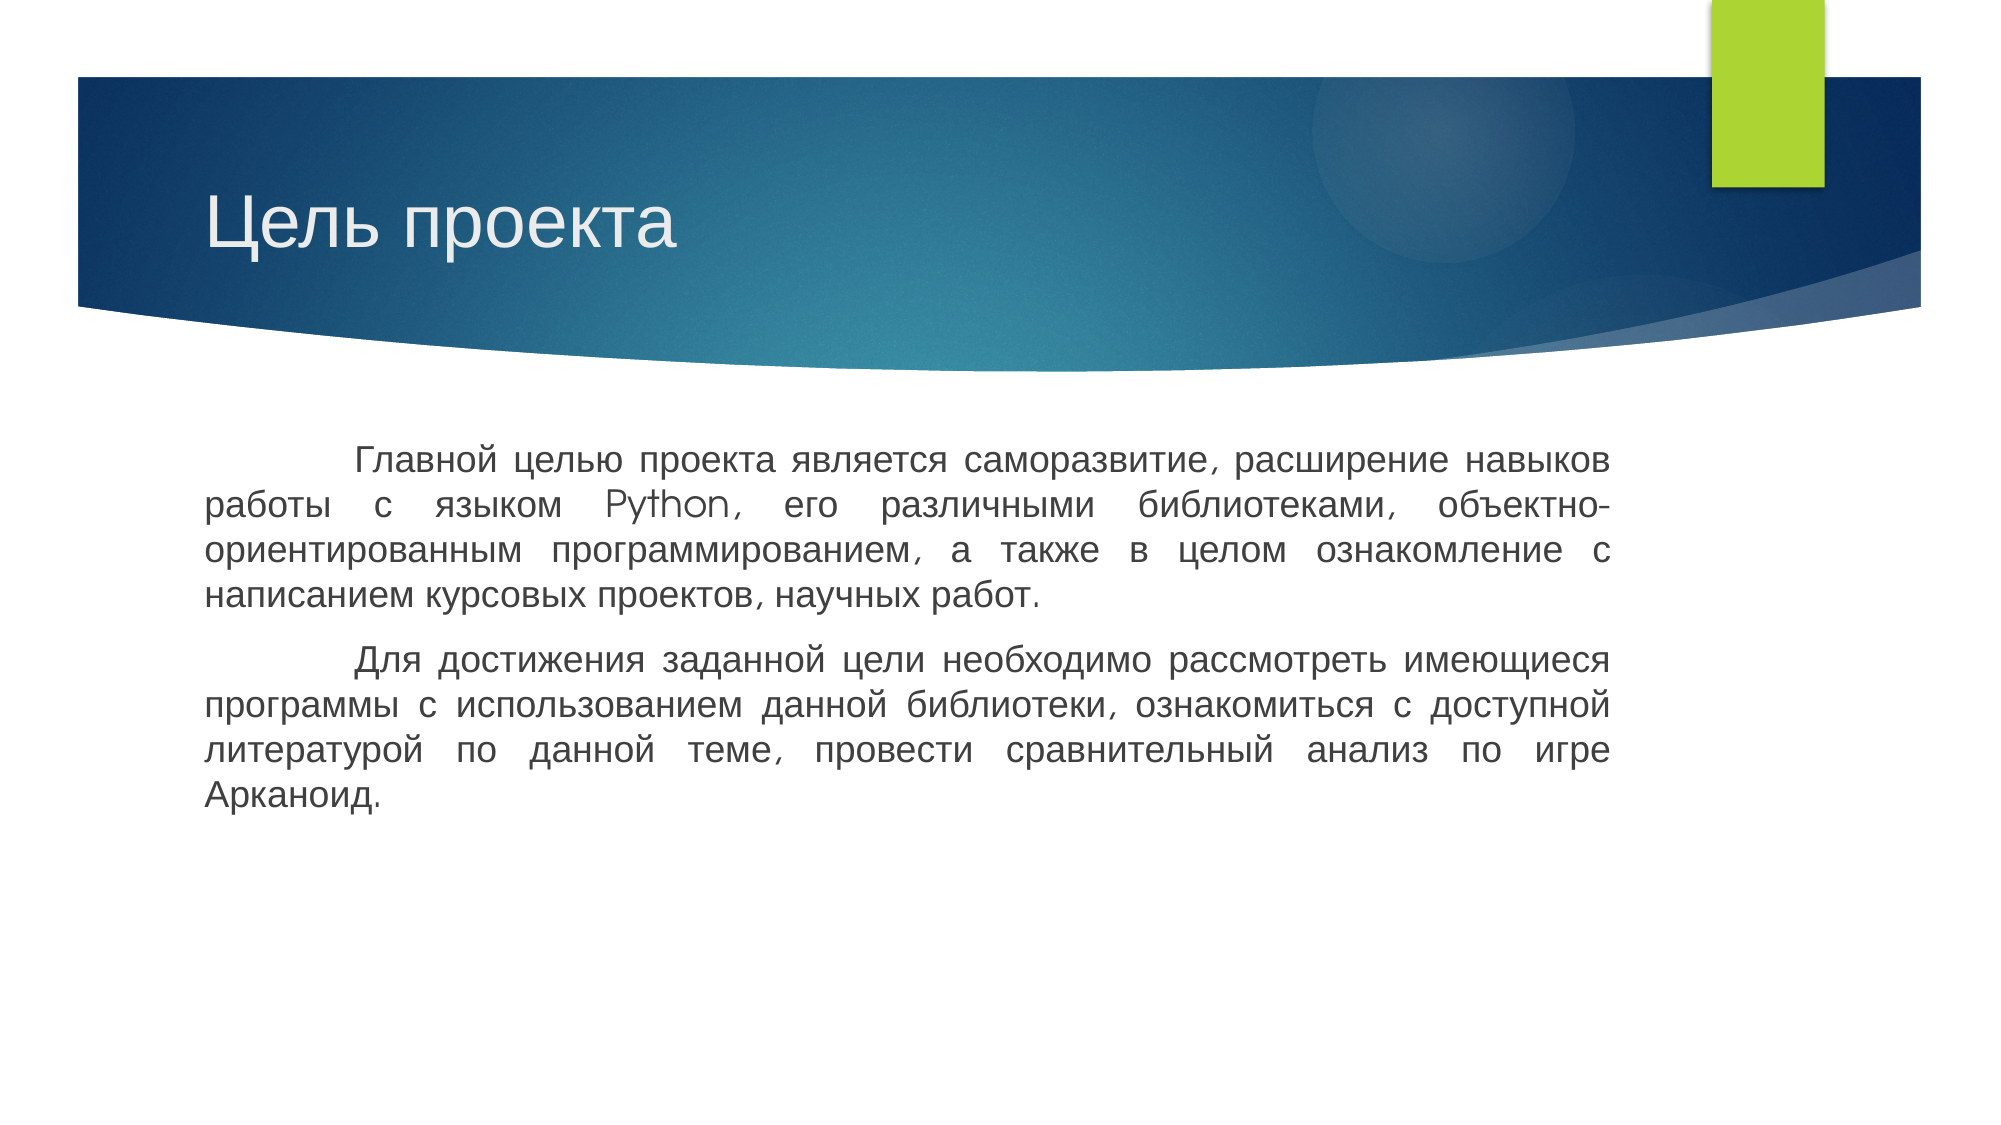

# Цель проекта
	Главной целью проекта является саморазвитие, расширение навыков работы с языком Python, его различными библиотеками, объектно-ориентированным программированием, а также в целом ознакомление с написанием курсовых проектов, научных работ.
	Для достижения заданной цели необходимо рассмотреть имеющиеся программы с использованием данной библиотеки, ознакомиться с доступной литературой по данной теме, провести сравнительный анализ по игре Арканоид.